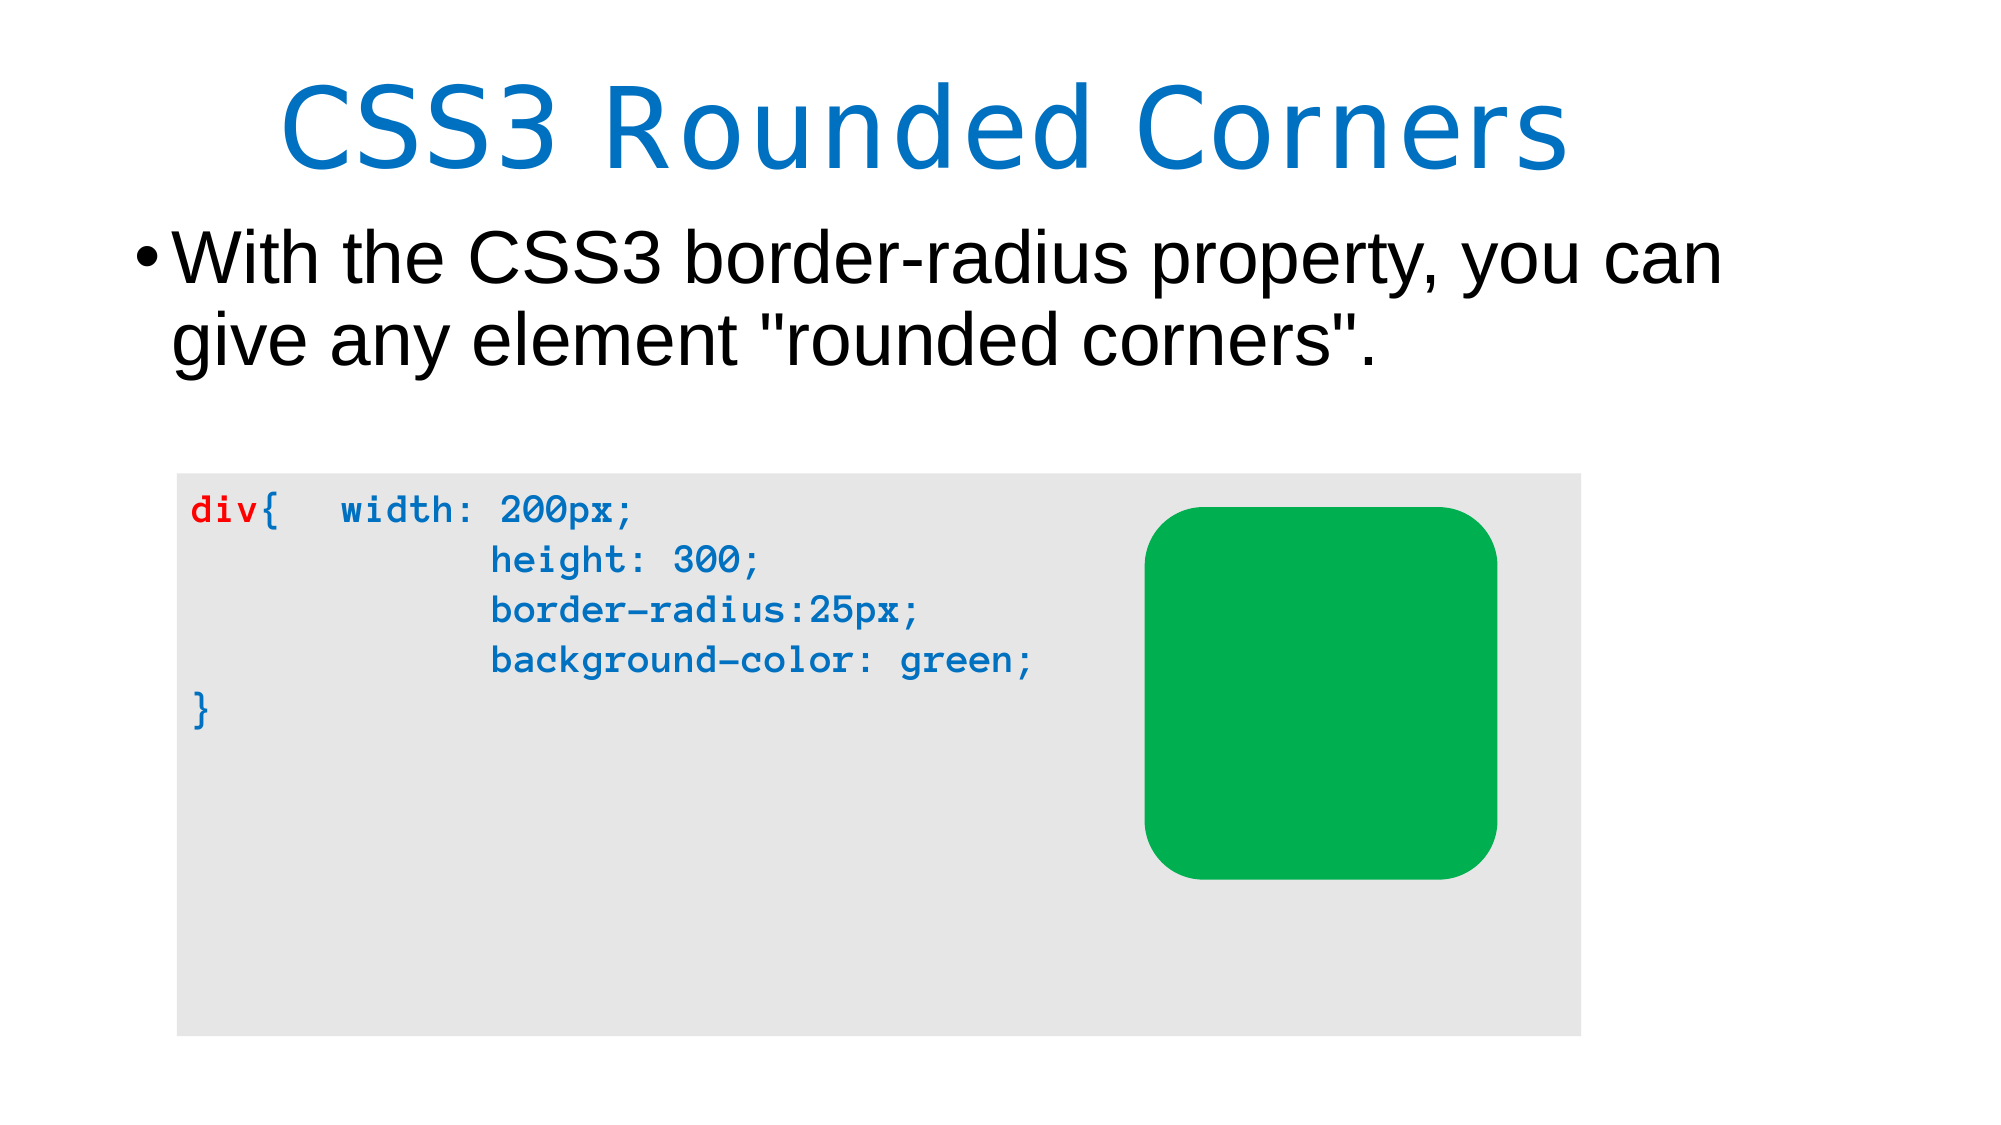

# CSS3 Rounded Corners
With the CSS3 border-radius property, you can give any element "rounded corners".

div{	width: 200px;
		height: 300;
		border-radius:25px;
		background-color: green;
}